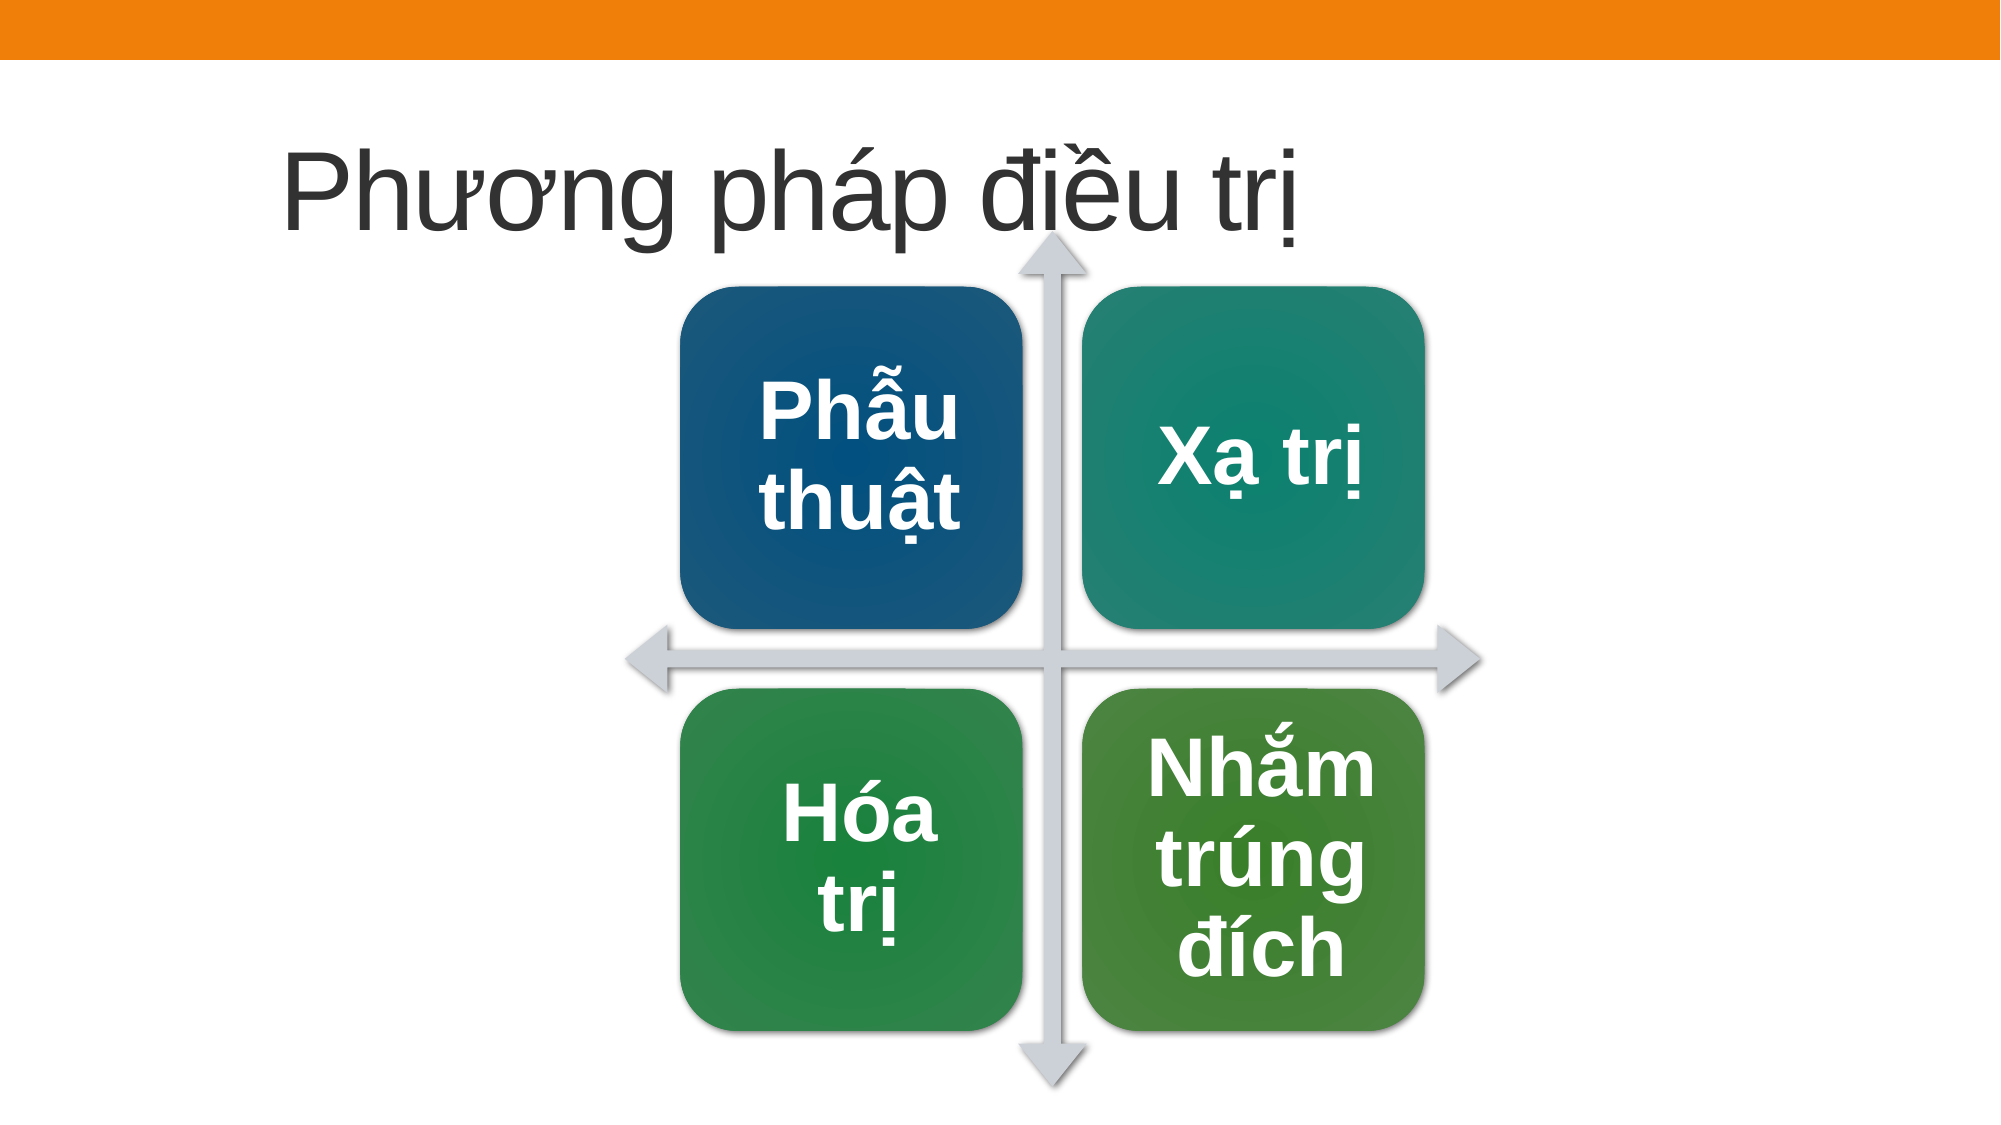

# Phương pháp điều trị
Phẫu thuật
Xạ trị
Hóa trị
Nhắm trúng đích